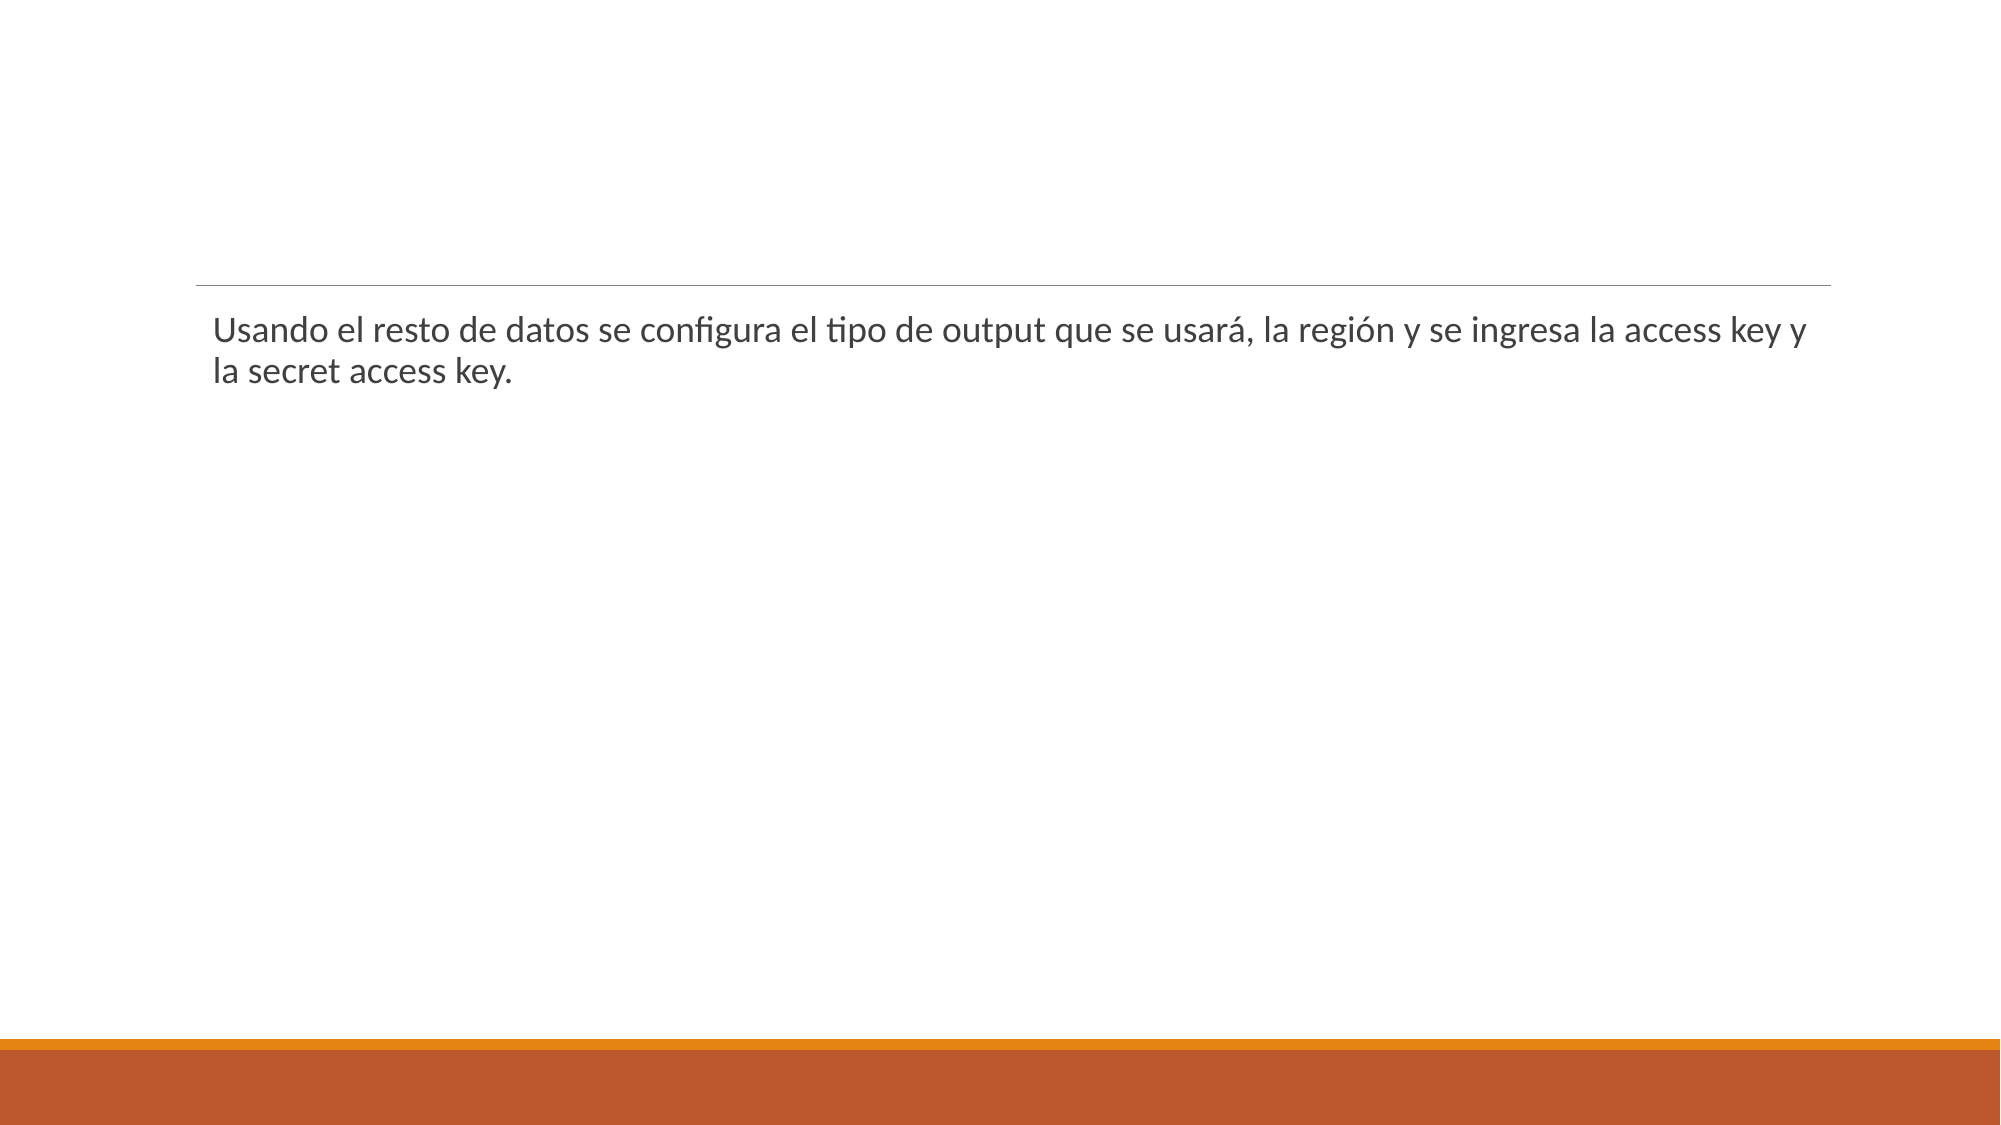

#
Usando el resto de datos se configura el tipo de output que se usará, la región y se ingresa la access key y la secret access key.